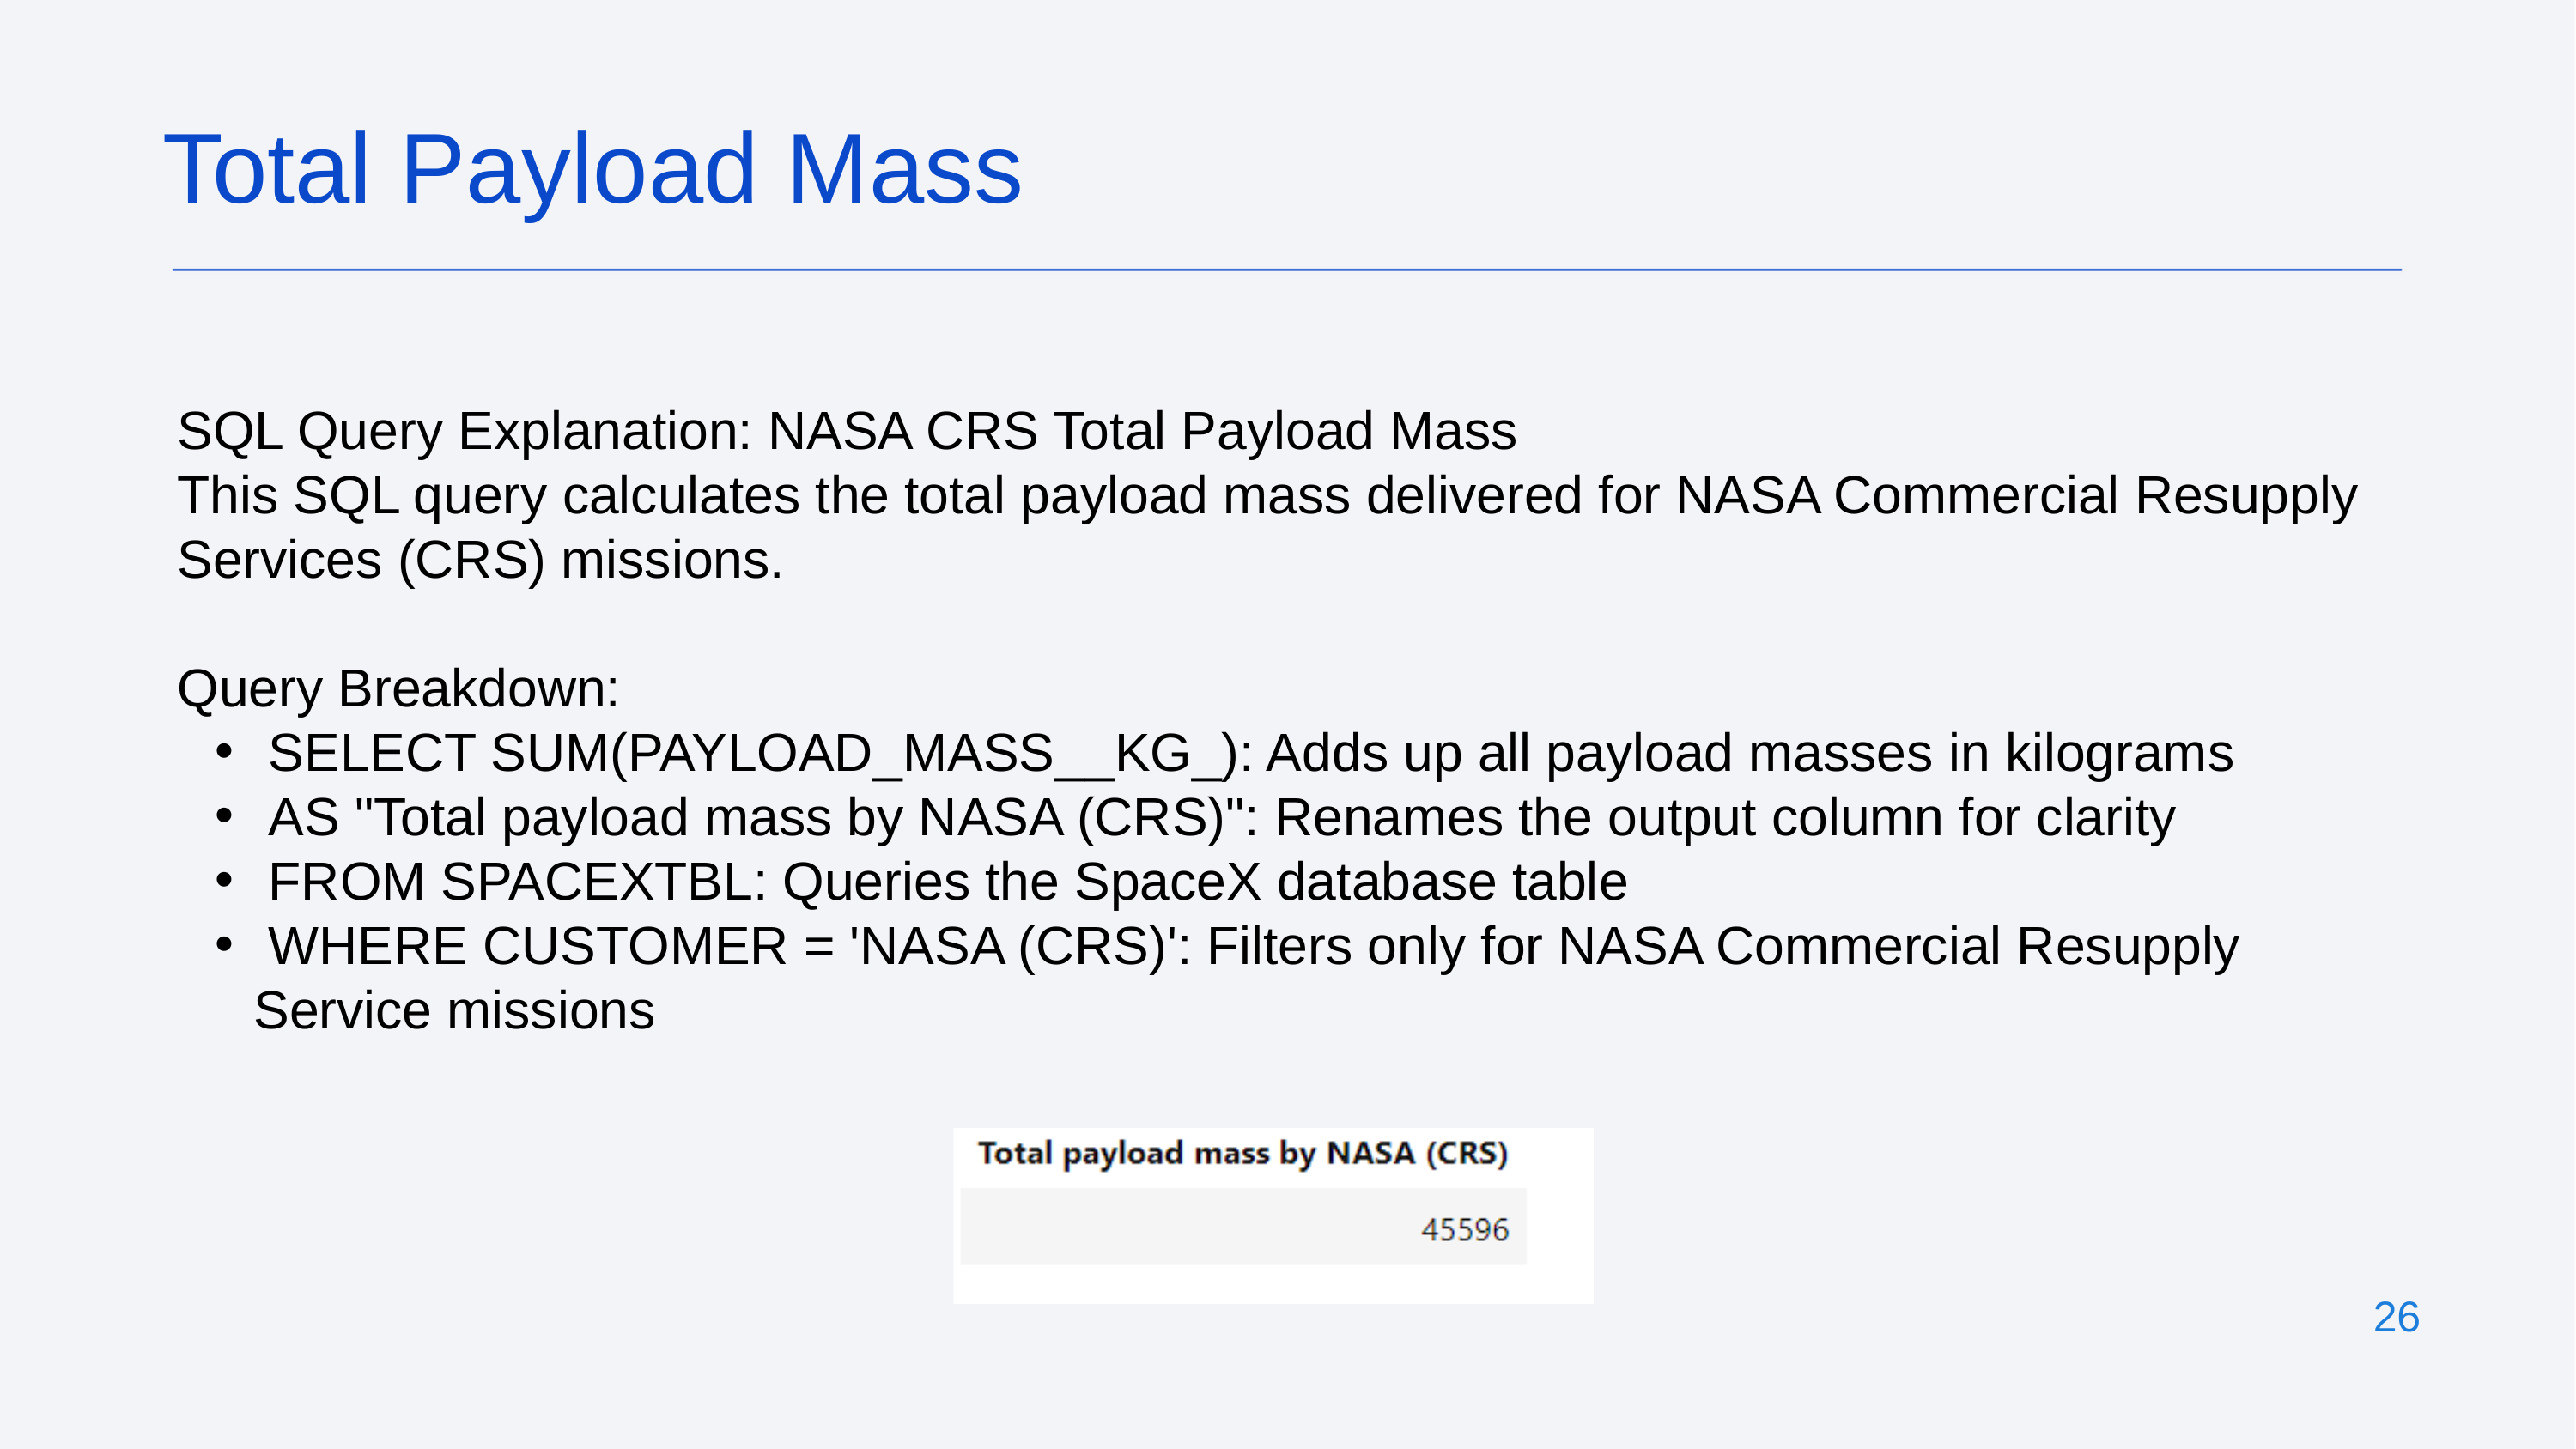

Total Payload Mass

SQL Query Explanation: NASA CRS Total Payload Mass
This SQL query calculates the total payload mass delivered for NASA Commercial Resupply Services (CRS) missions.

Query Breakdown:
 SELECT SUM(PAYLOAD_MASS__KG_): Adds up all payload masses in kilograms
 AS "Total payload mass by NASA (CRS)": Renames the output column for clarity
 FROM SPACEXTBL: Queries the SpaceX database table
 WHERE CUSTOMER = 'NASA (CRS)': Filters only for NASA Commercial Resupply Service missions

26